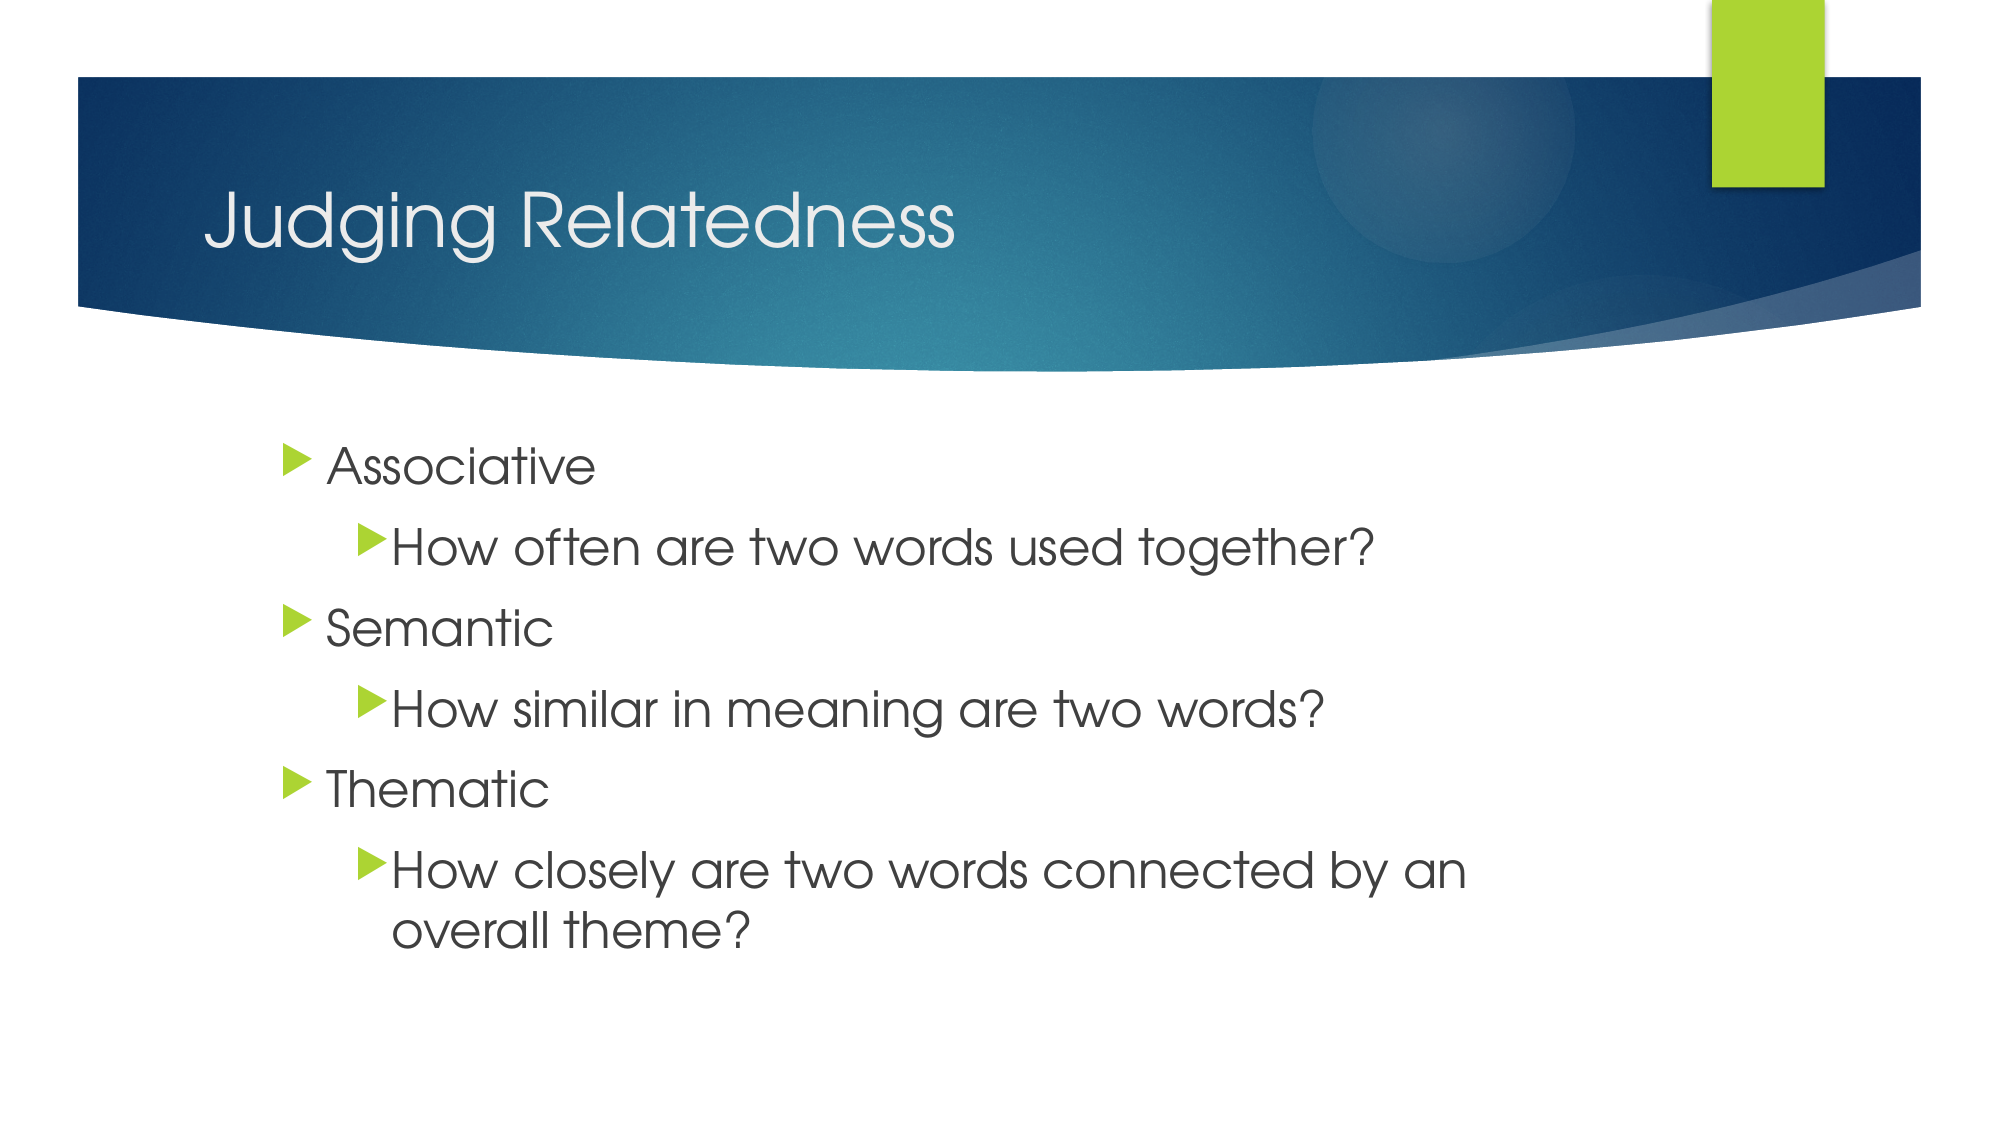

# Judging Relatedness
Associative
How often are two words used together?
Semantic
How similar in meaning are two words?
Thematic
How closely are two words connected by an overall theme?